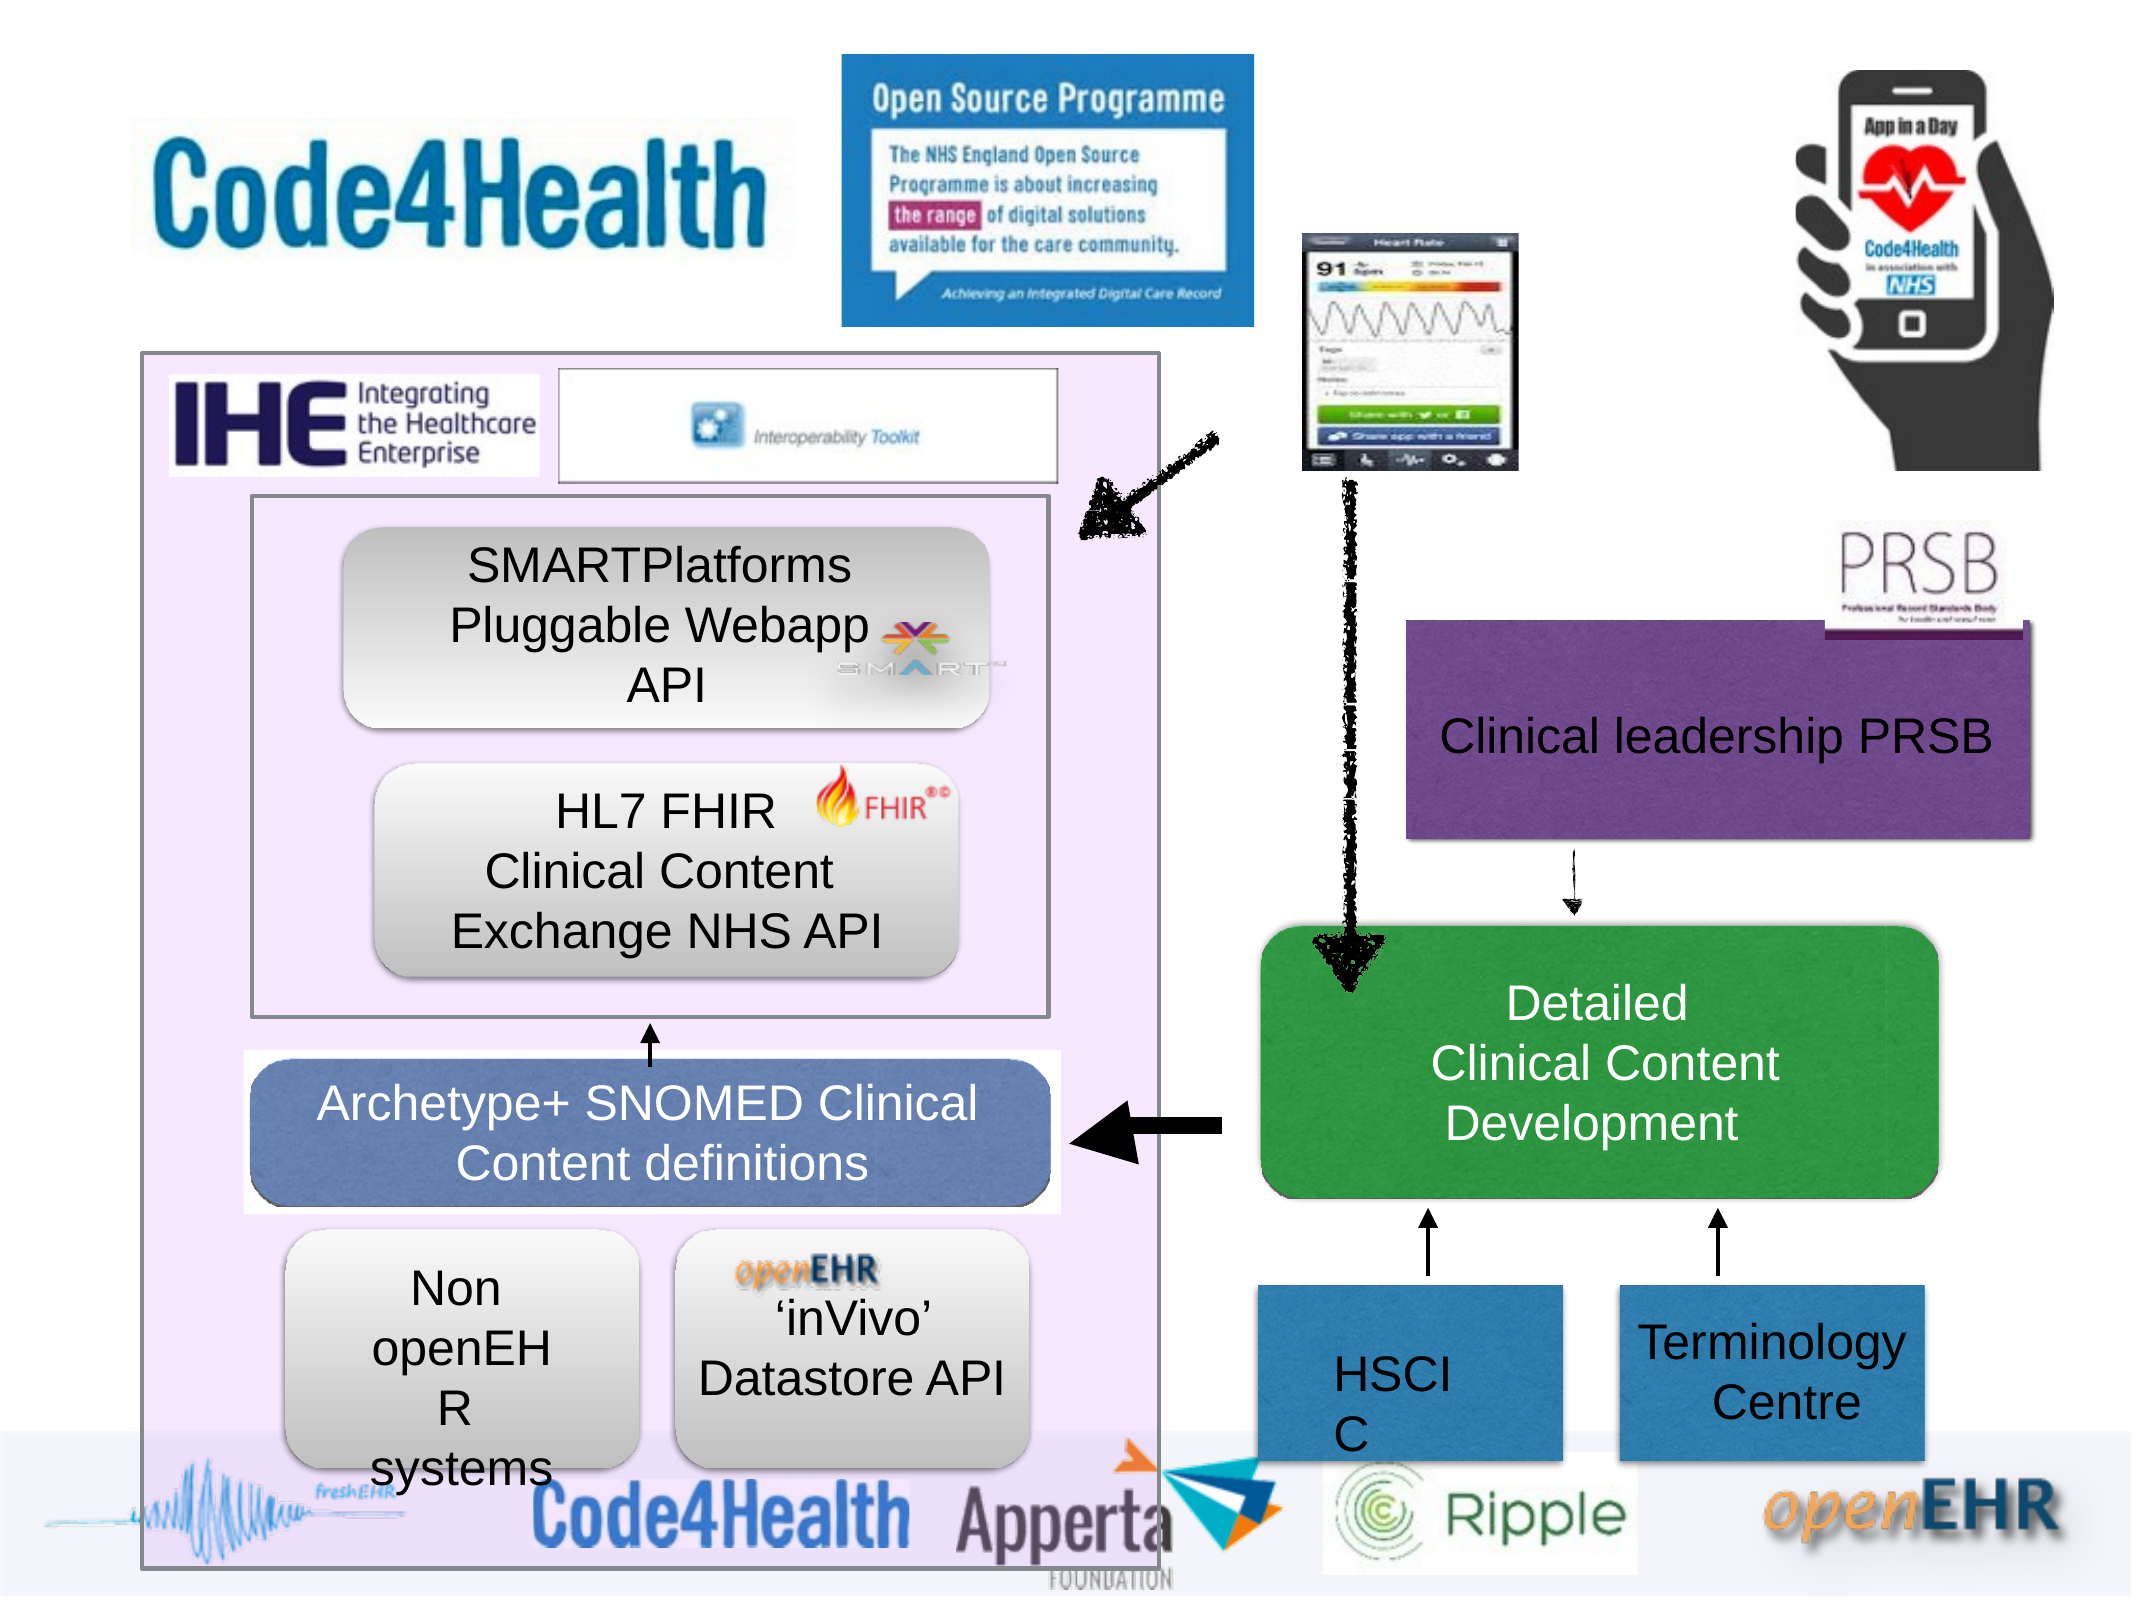

SMARTPlatforms  Pluggable Webapp  API

HL7 FHIR
Clinical Content  Exchange NHS API

Clinical leadership PRSB

Detailed  Clinical Content  Development

Archetype+ SNOMED Clinical  Content definitions

Non  openEHR  systems

‘inVivo’  Datastore API

Terminology  Centre
HSCIC